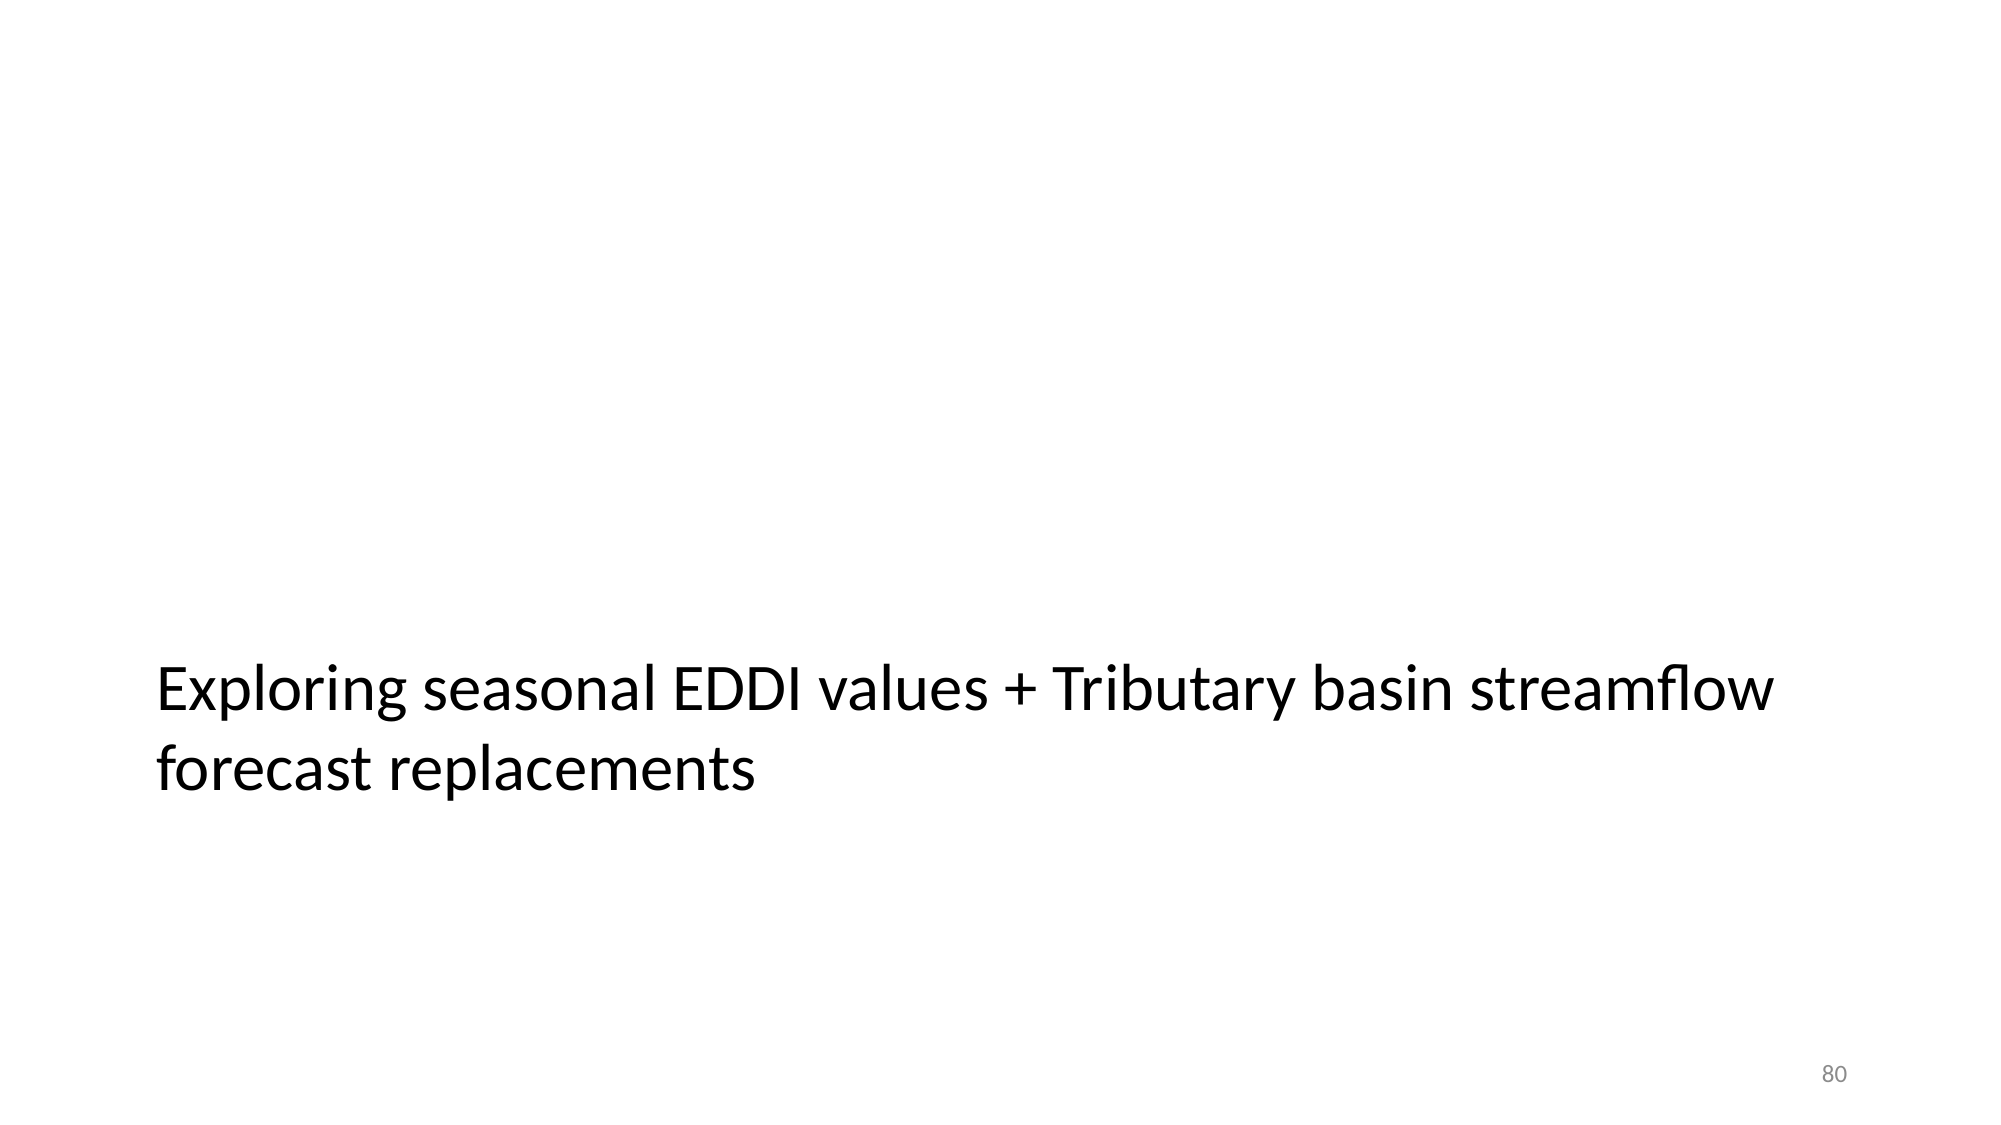

Exploring seasonal EDDI values + Tributary basin streamflow forecast replacements
80